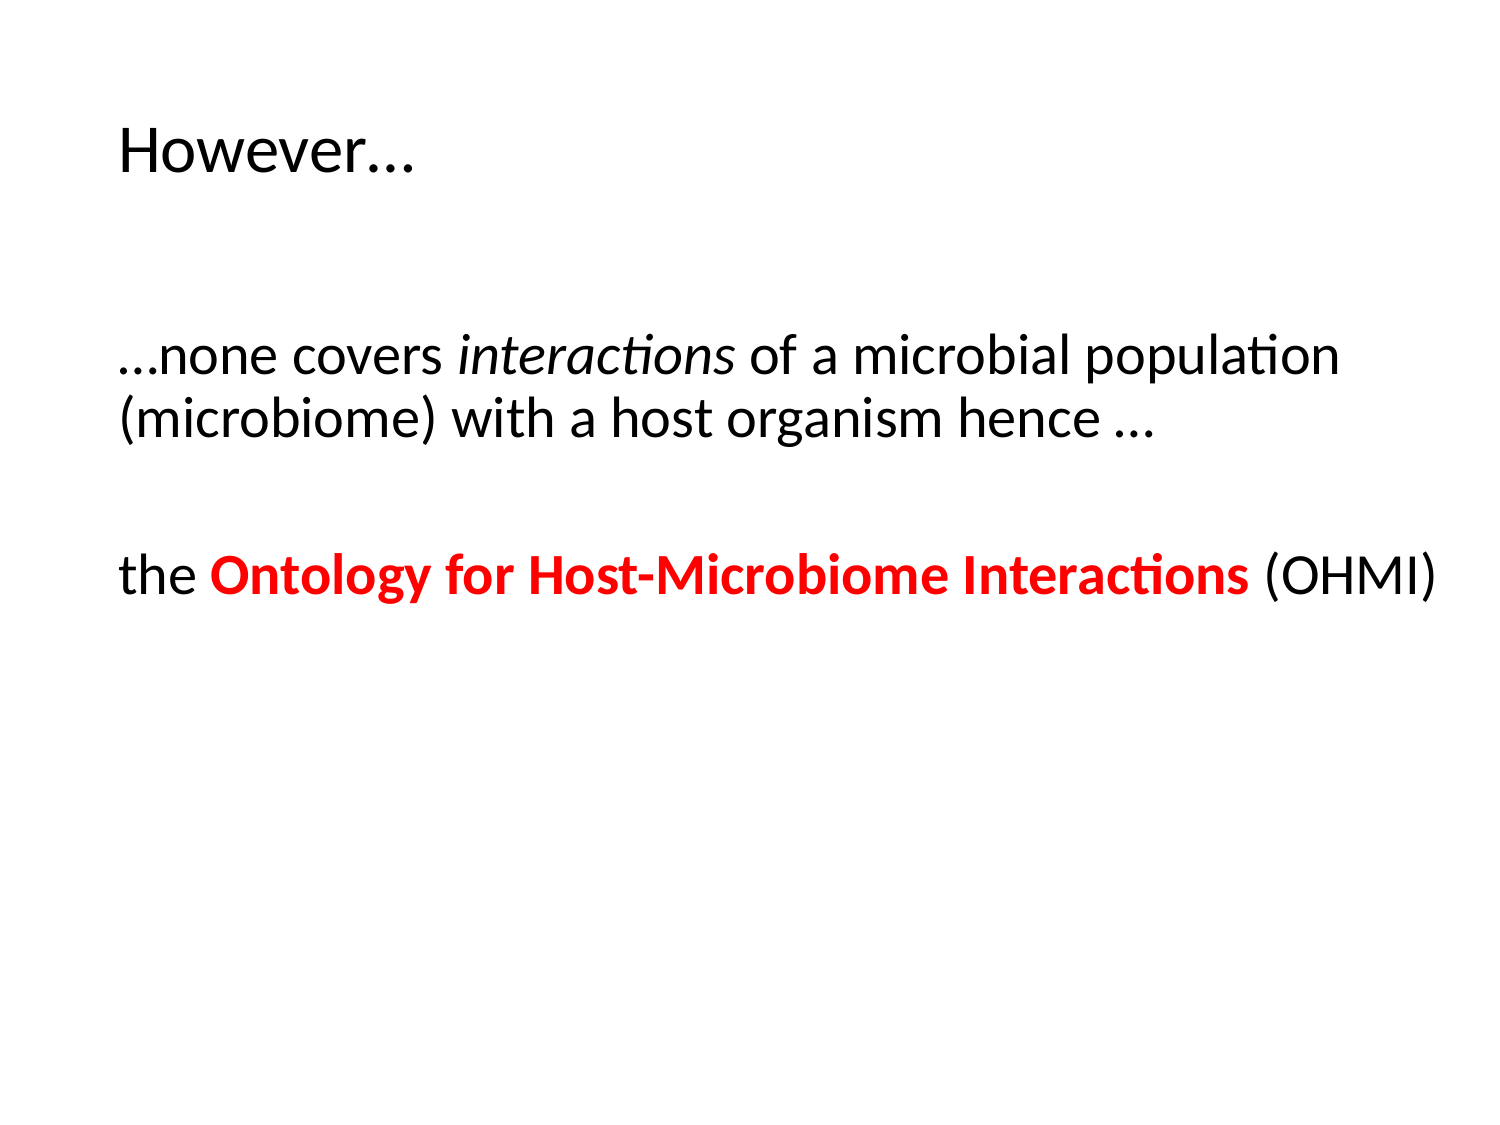

# However…

…none covers interactions of a microbial population (microbiome) with a host organism hence …

the Ontology for Host-Microbiome Interactions (OHMI)